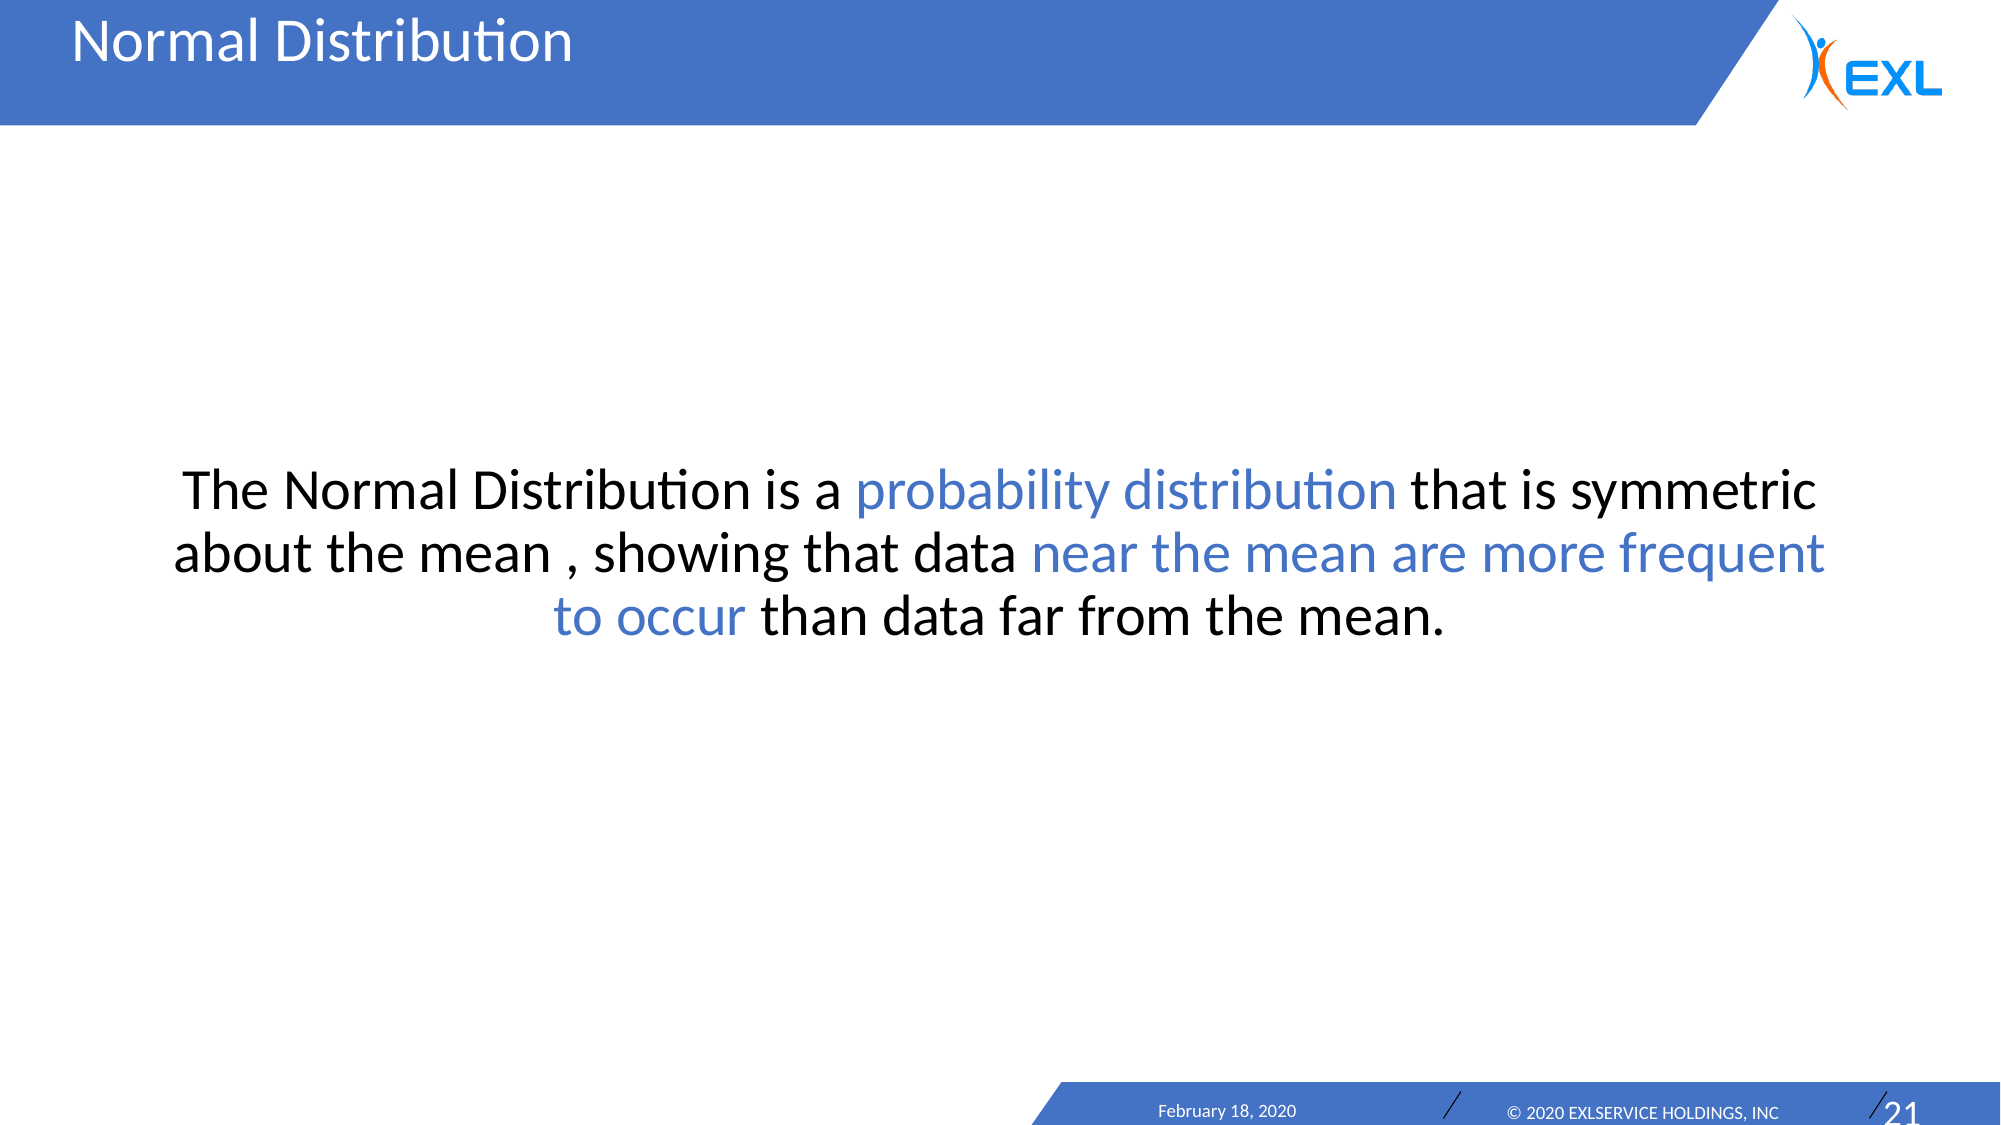

# Normal Distribution

The Normal Distribution is a probability distribution that is symmetric about the mean , showing that data near the mean are more frequent to occur than data far from the mean.